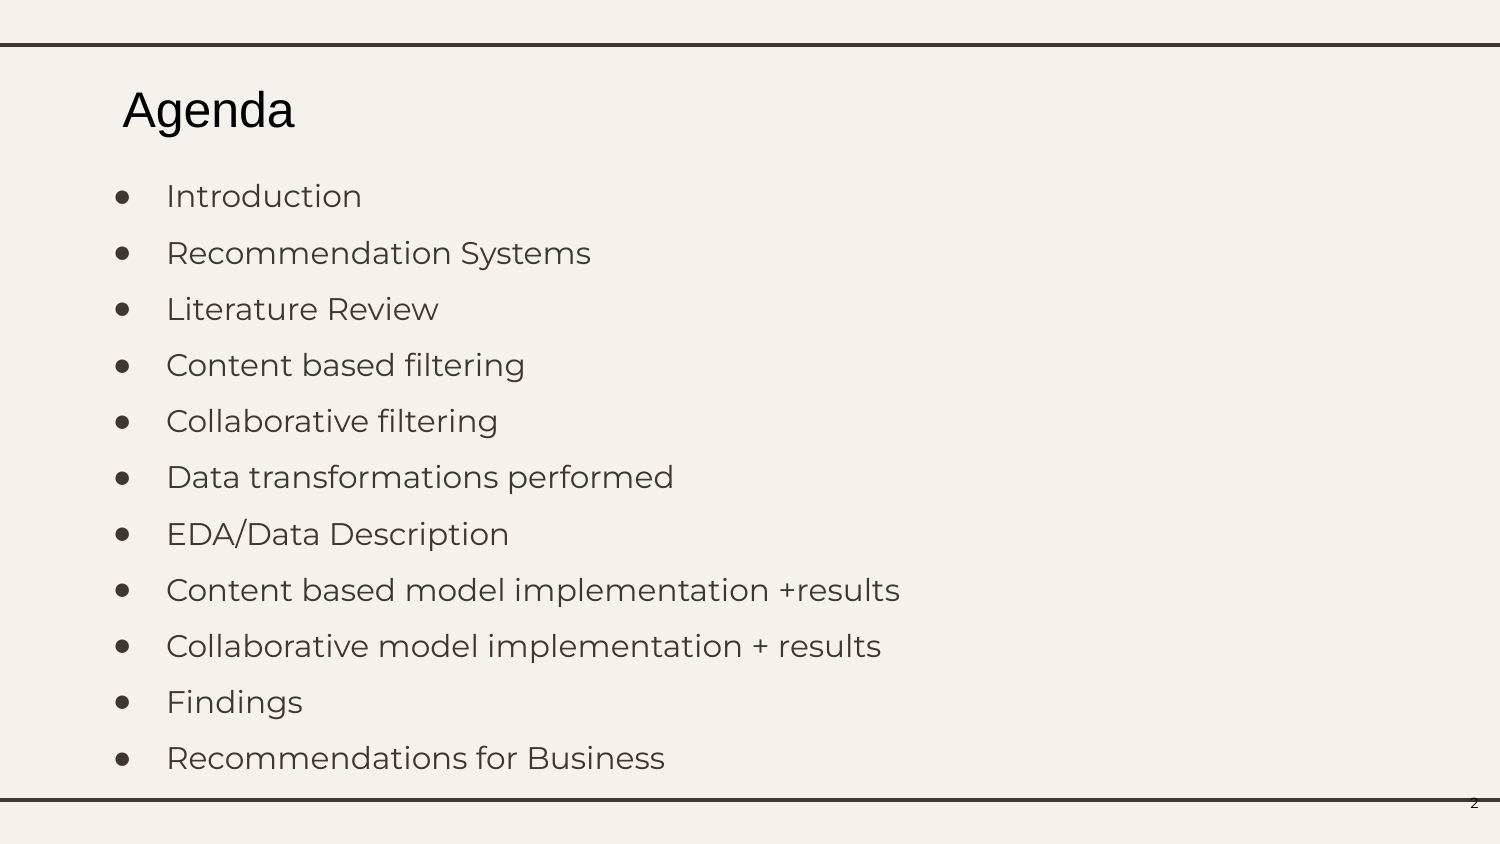

# Agenda
Introduction
Recommendation Systems
Literature Review
Content based filtering
Collaborative filtering
Data transformations performed
EDA/Data Description
Content based model implementation +results
Collaborative model implementation + results
Findings
Recommendations for Business
2